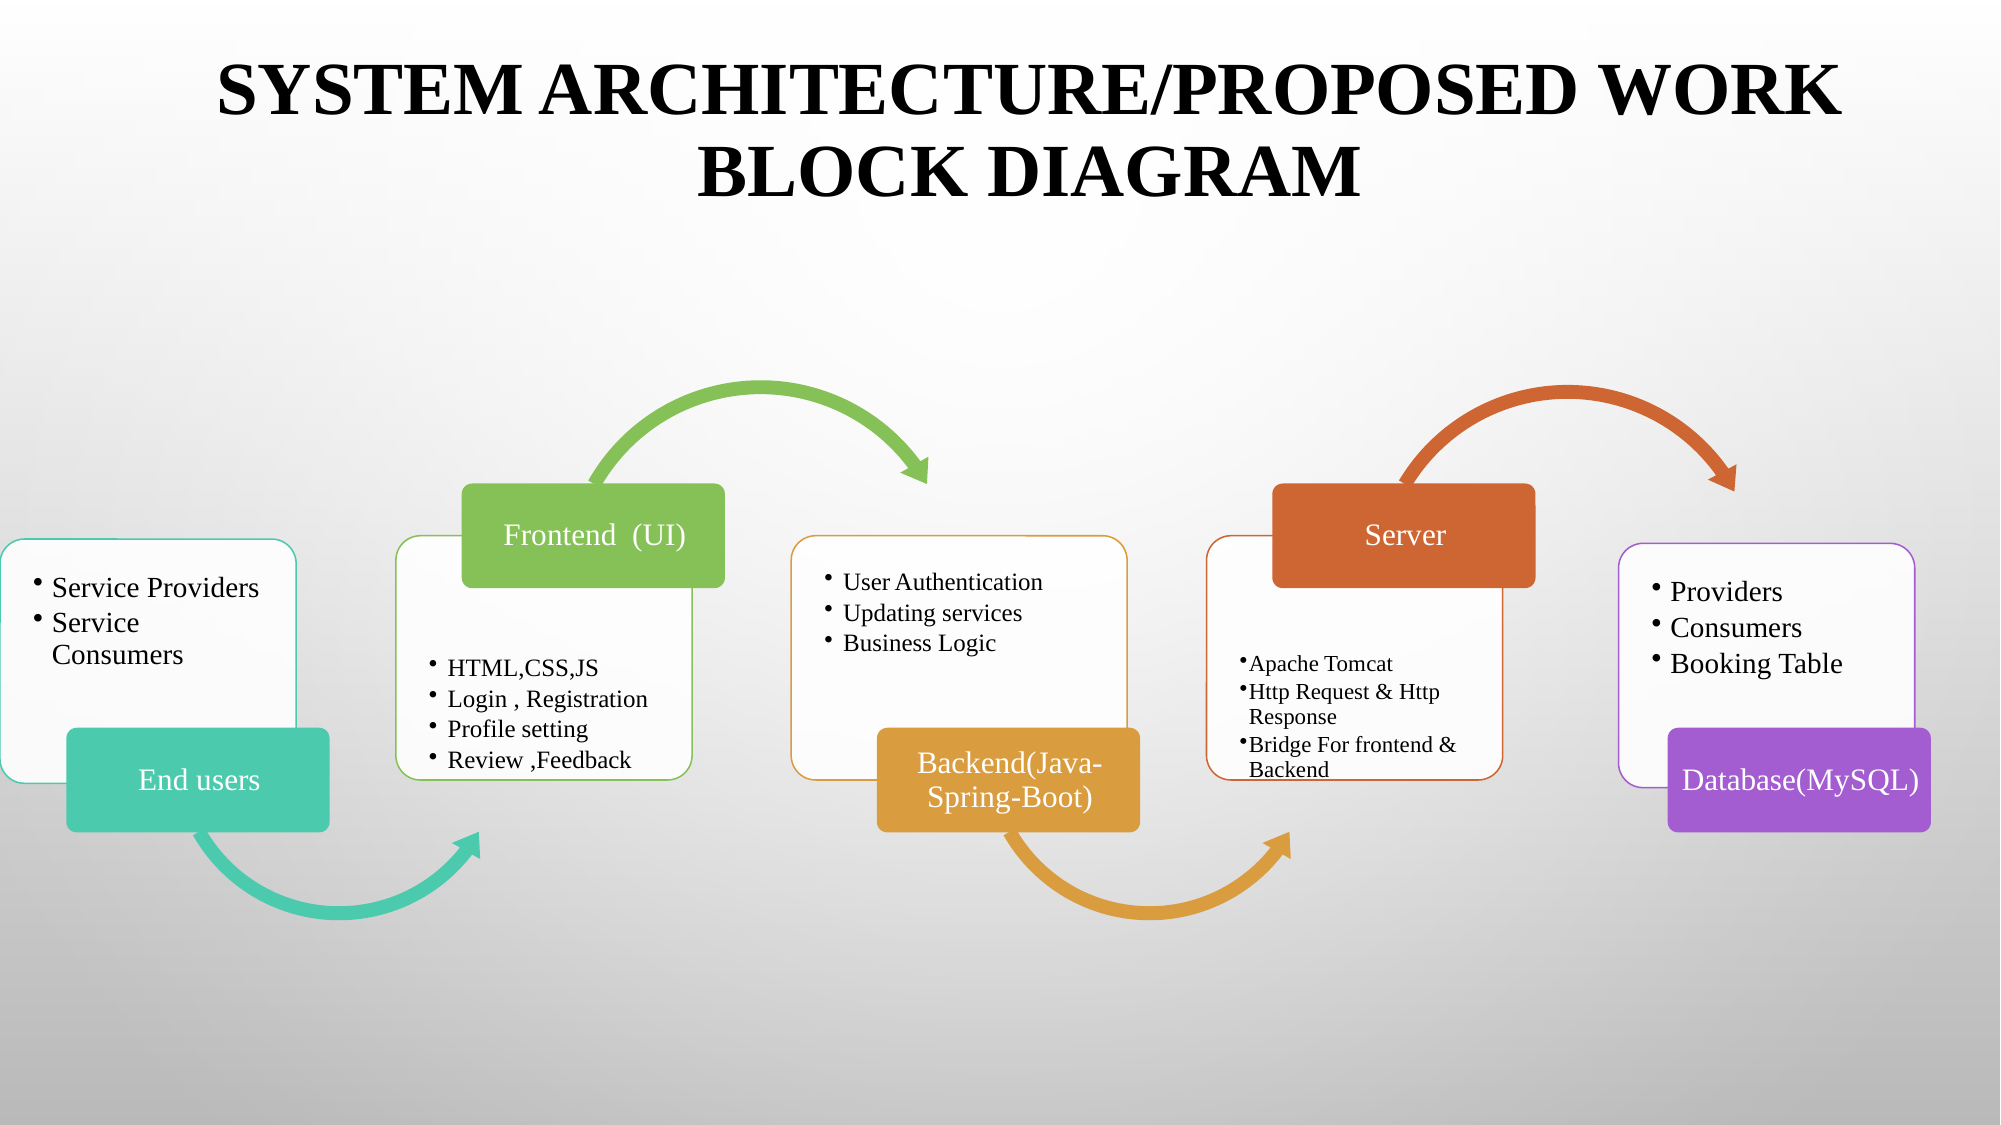

# System Architecture/Proposed work Block diagram
Service Providers
Service Consumers
End users

HTML,CSS,JS
Login , Registration
Profile setting
Review ,Feedback
Frontend  (UI)
User Authentication
Updating services
Business Logic
Backend(Java- Spring-Boot)

Apache Tomcat
Http Request & Http Response
Bridge For frontend & Backend
Server
Providers
Consumers
Booking Table
Database(MySQL)